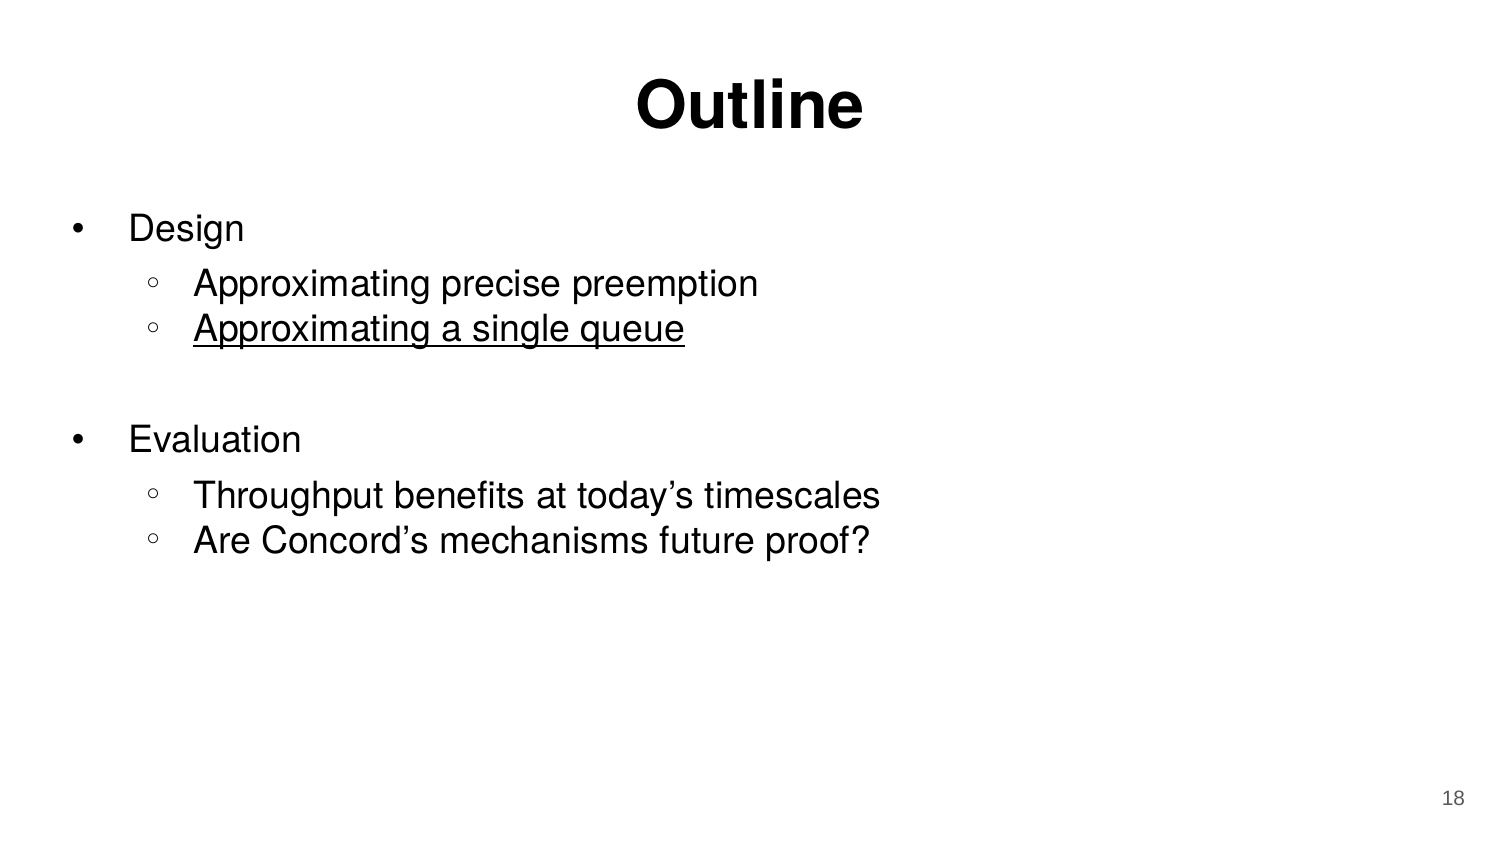

# Outline
Design
Approximating precise preemption
Approximating a single queue

Evaluation
Throughput benefits at today’s timescales
Are Concord’s mechanisms future proof?

18